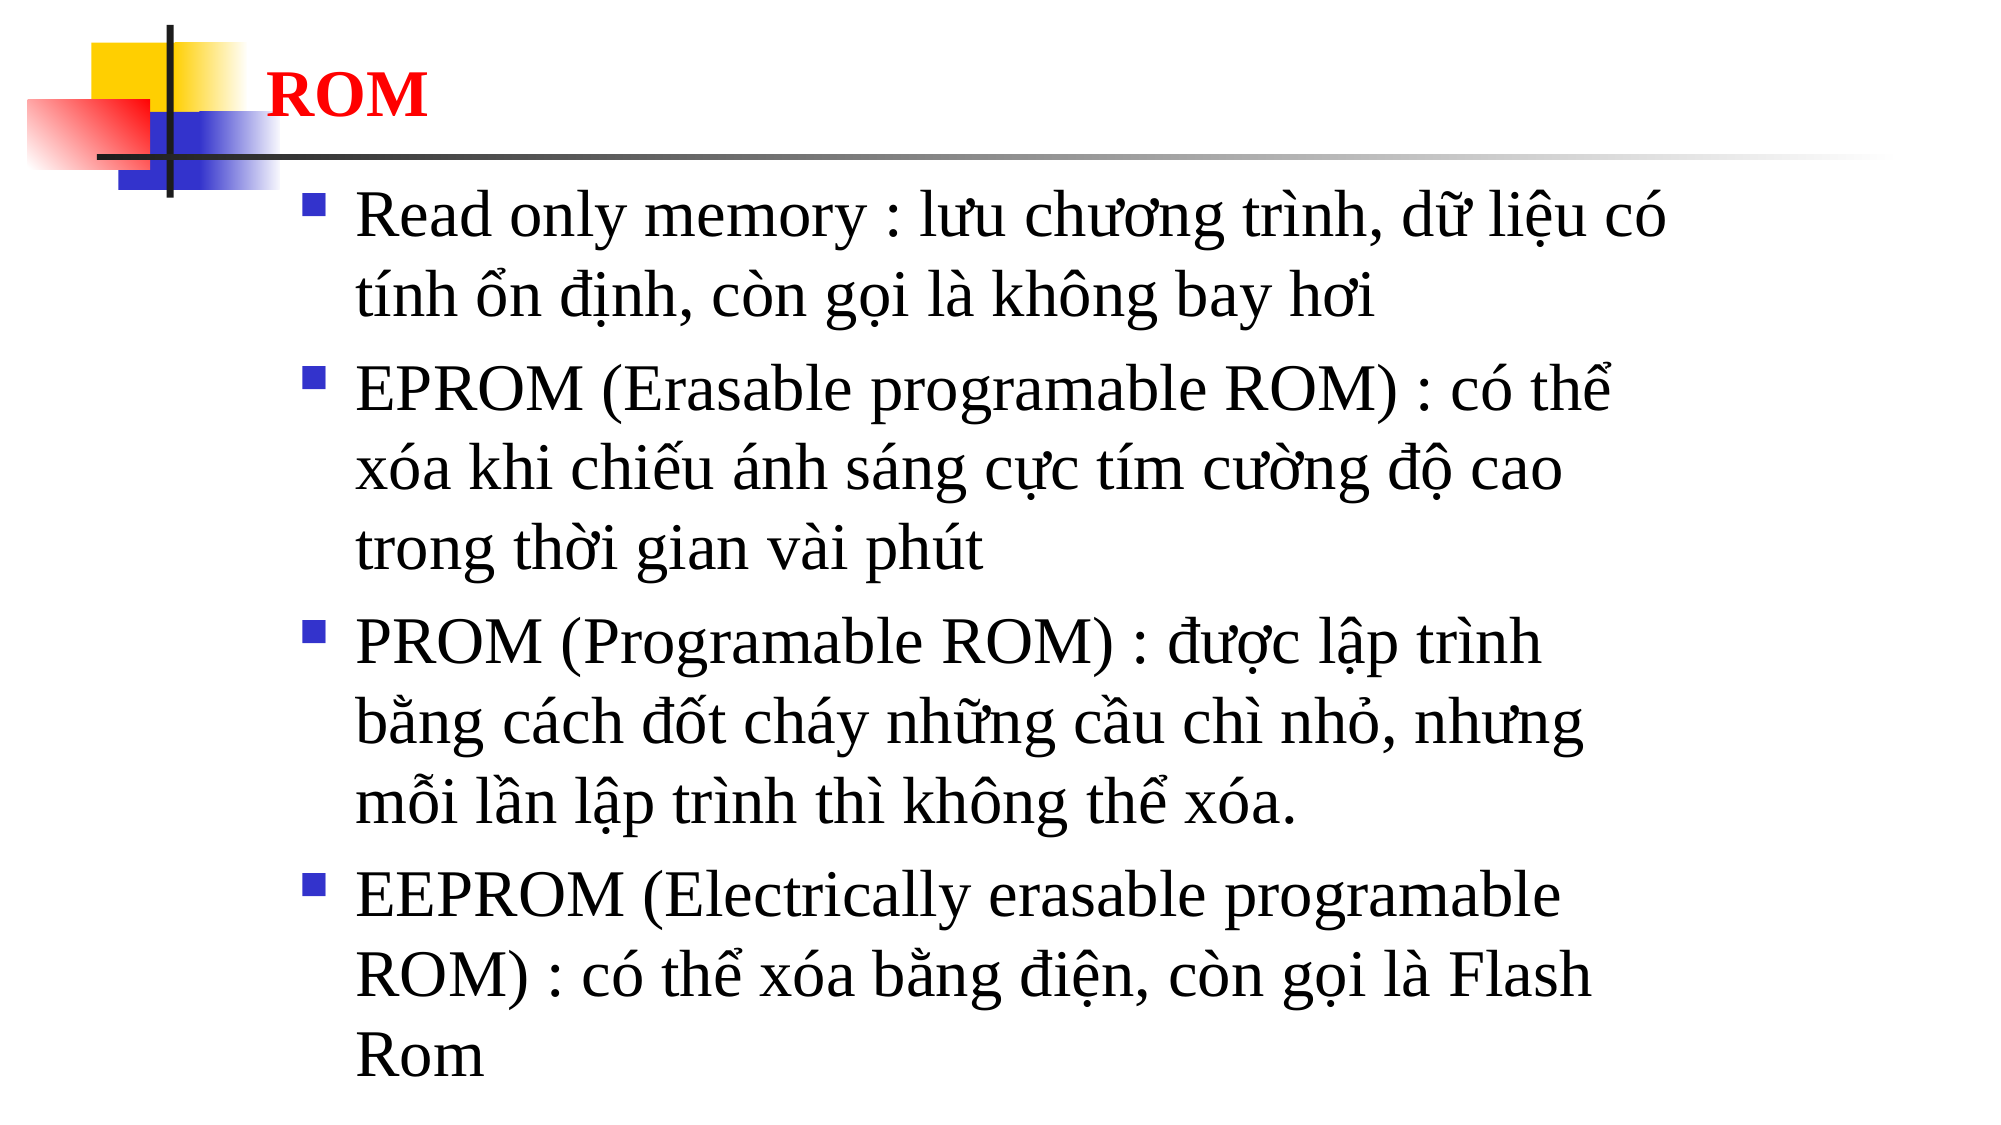

# ROM
Read only memory : lưu chương trình, dữ liệu có tính ổn định, còn gọi là không bay hơi
EPROM (Erasable programable ROM) : có thể xóa khi chiếu ánh sáng cực tím cường độ cao trong thời gian vài phút
PROM (Programable ROM) : được lập trình bằng cách đốt cháy những cầu chì nhỏ, nhưng mỗi lần lập trình thì không thể xóa.
EEPROM (Electrically erasable programable ROM) : có thể xóa bằng điện, còn gọi là Flash Rom